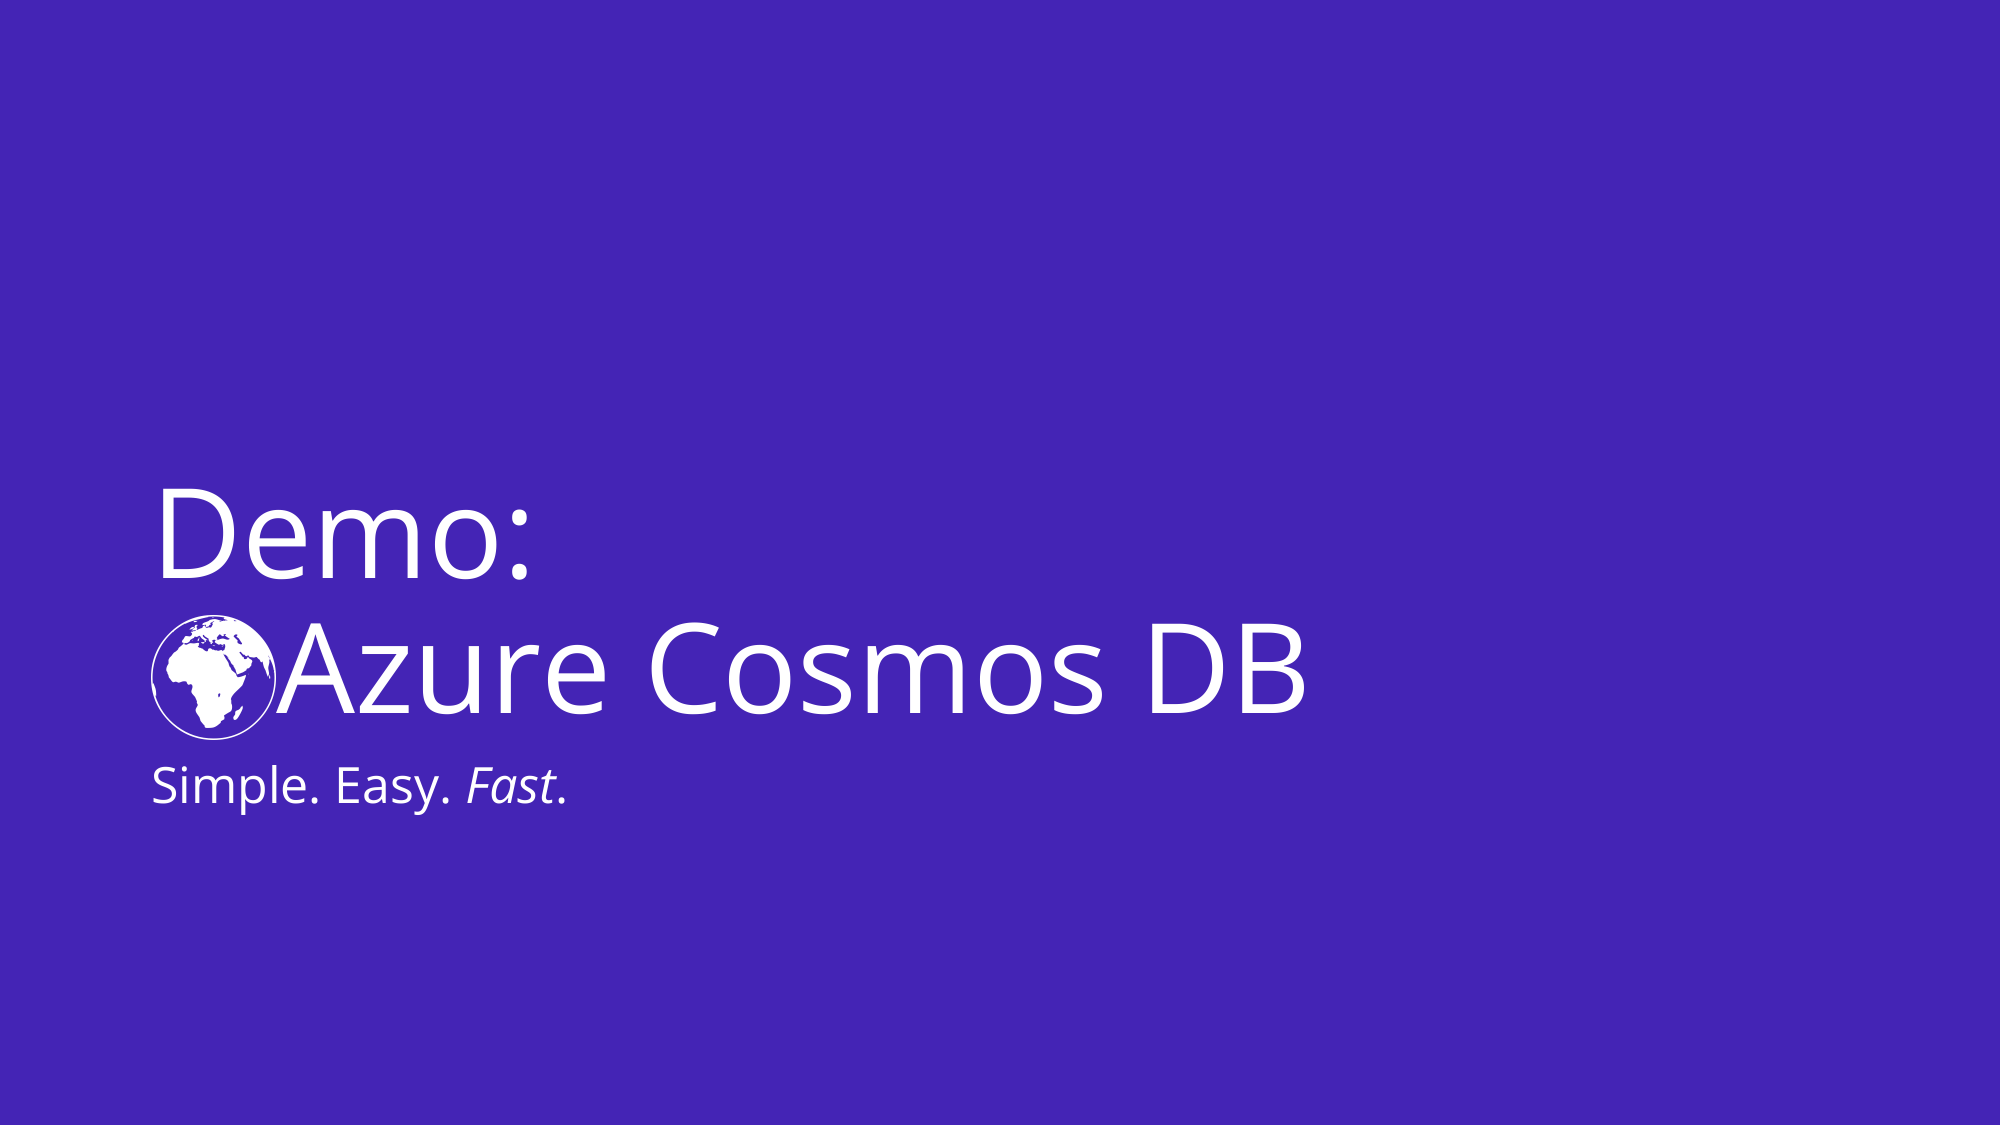

# Demo: 🌍Azure Cosmos DB
Simple. Easy. Fast.